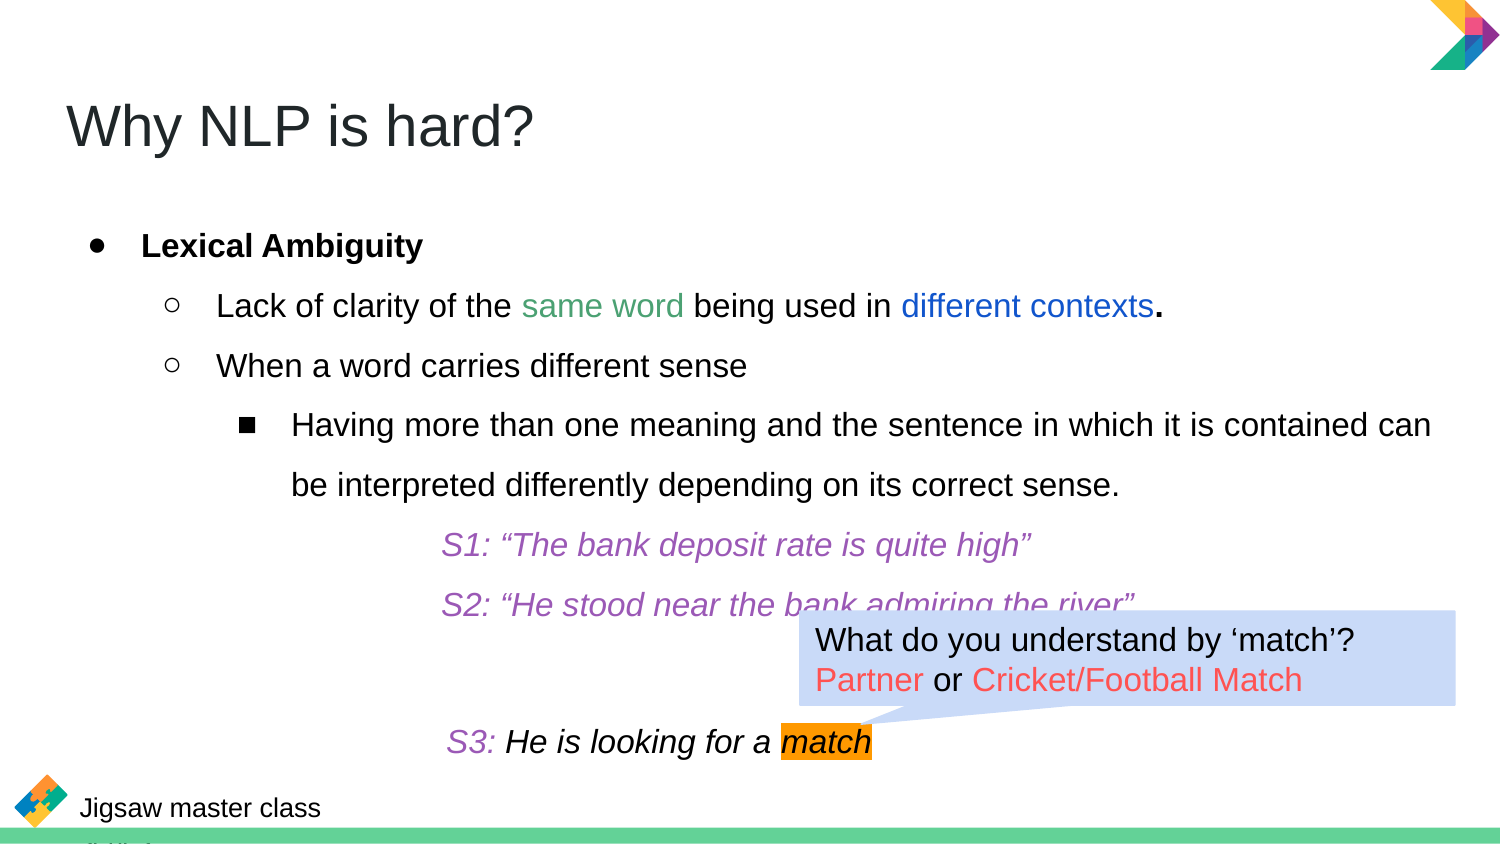

# Why NLP is hard?
Lexical Ambiguity
Lack of clarity of the same word being used in different contexts.
When a word carries different sense
Having more than one meaning and the sentence in which it is contained can be interpreted differently depending on its correct sense.
S1: “The bank deposit rate is quite high”
S2: “He stood near the bank admiring the river”.
What do you understand by ‘match’?
Partner or Cricket/Football Match
S3: He is looking for a match